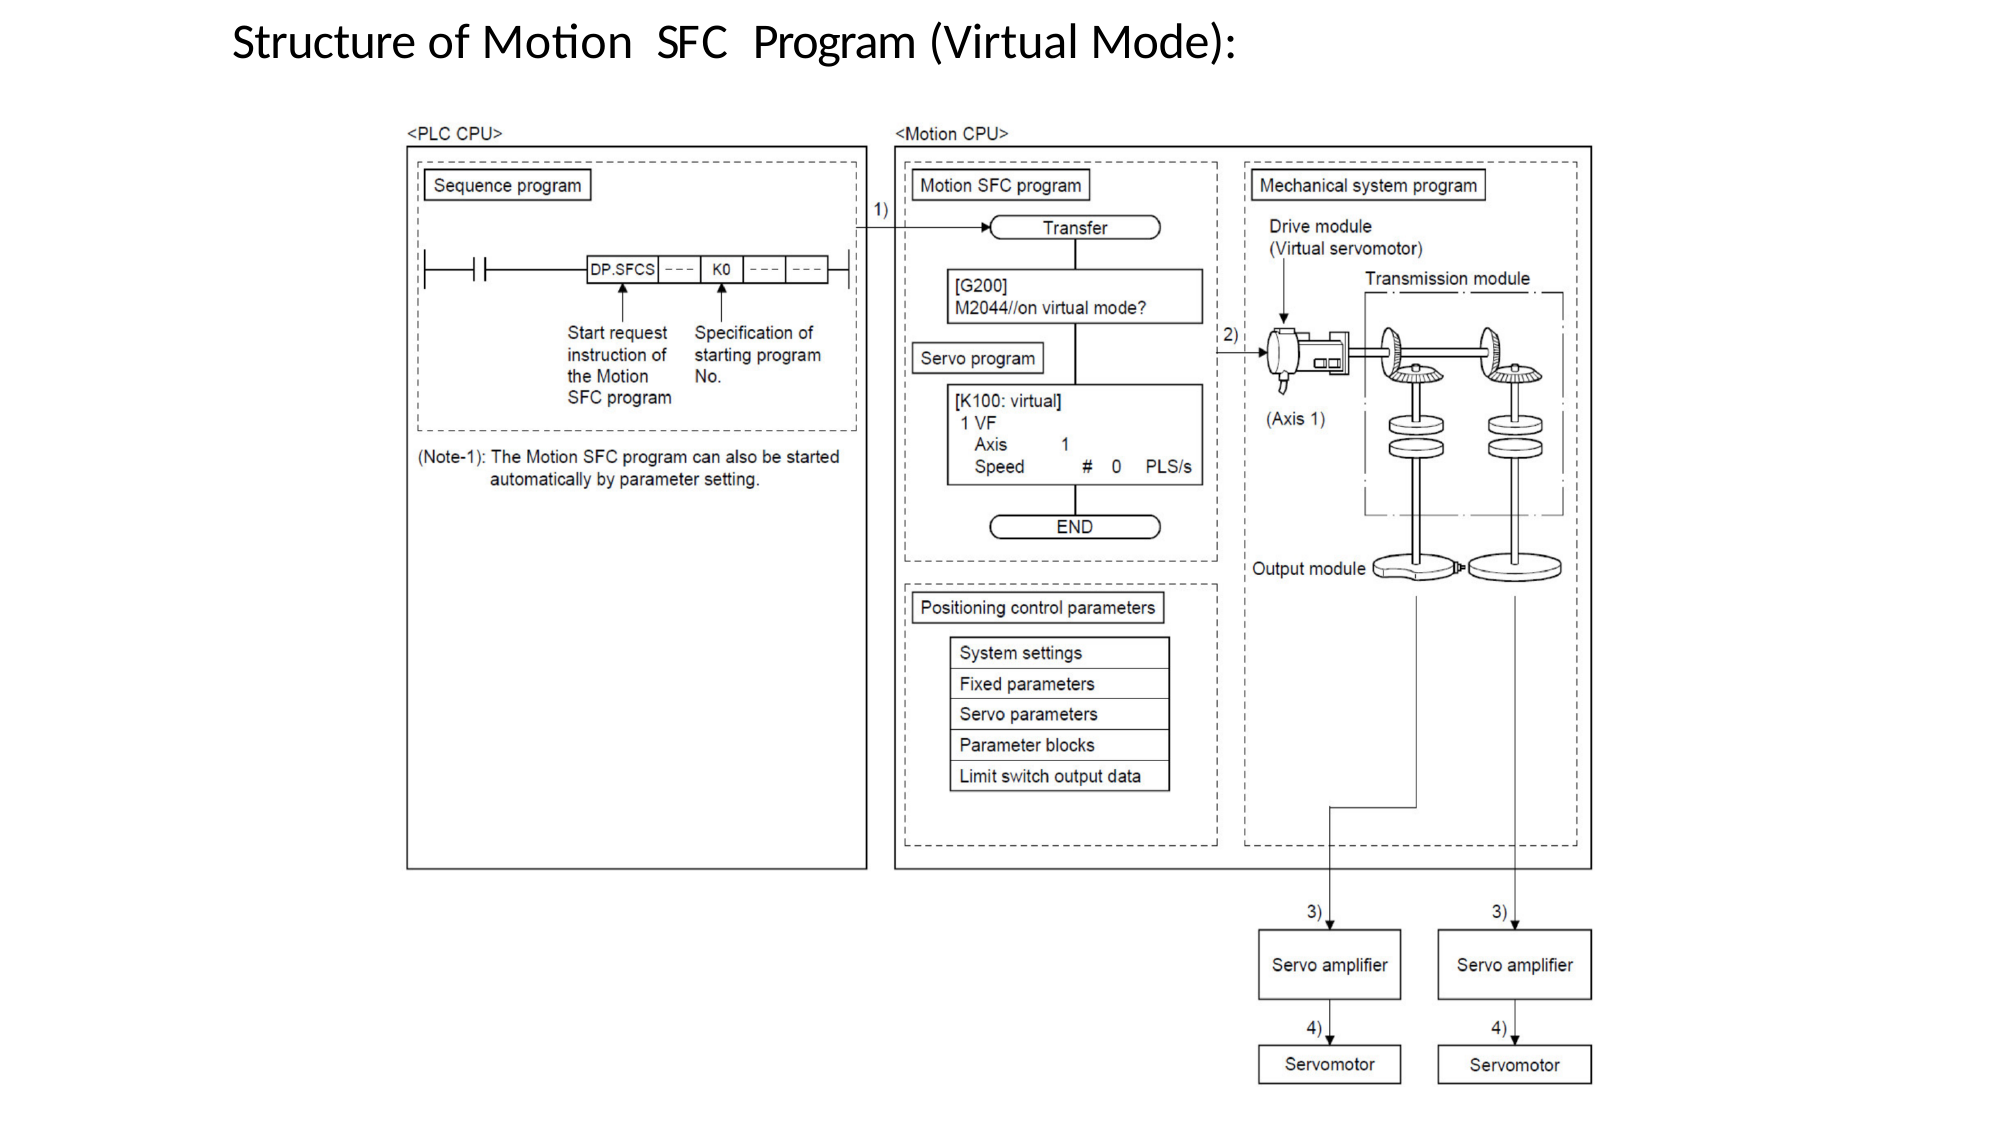

# Structure of Motion  S F  C    Program (Virtual Mode):